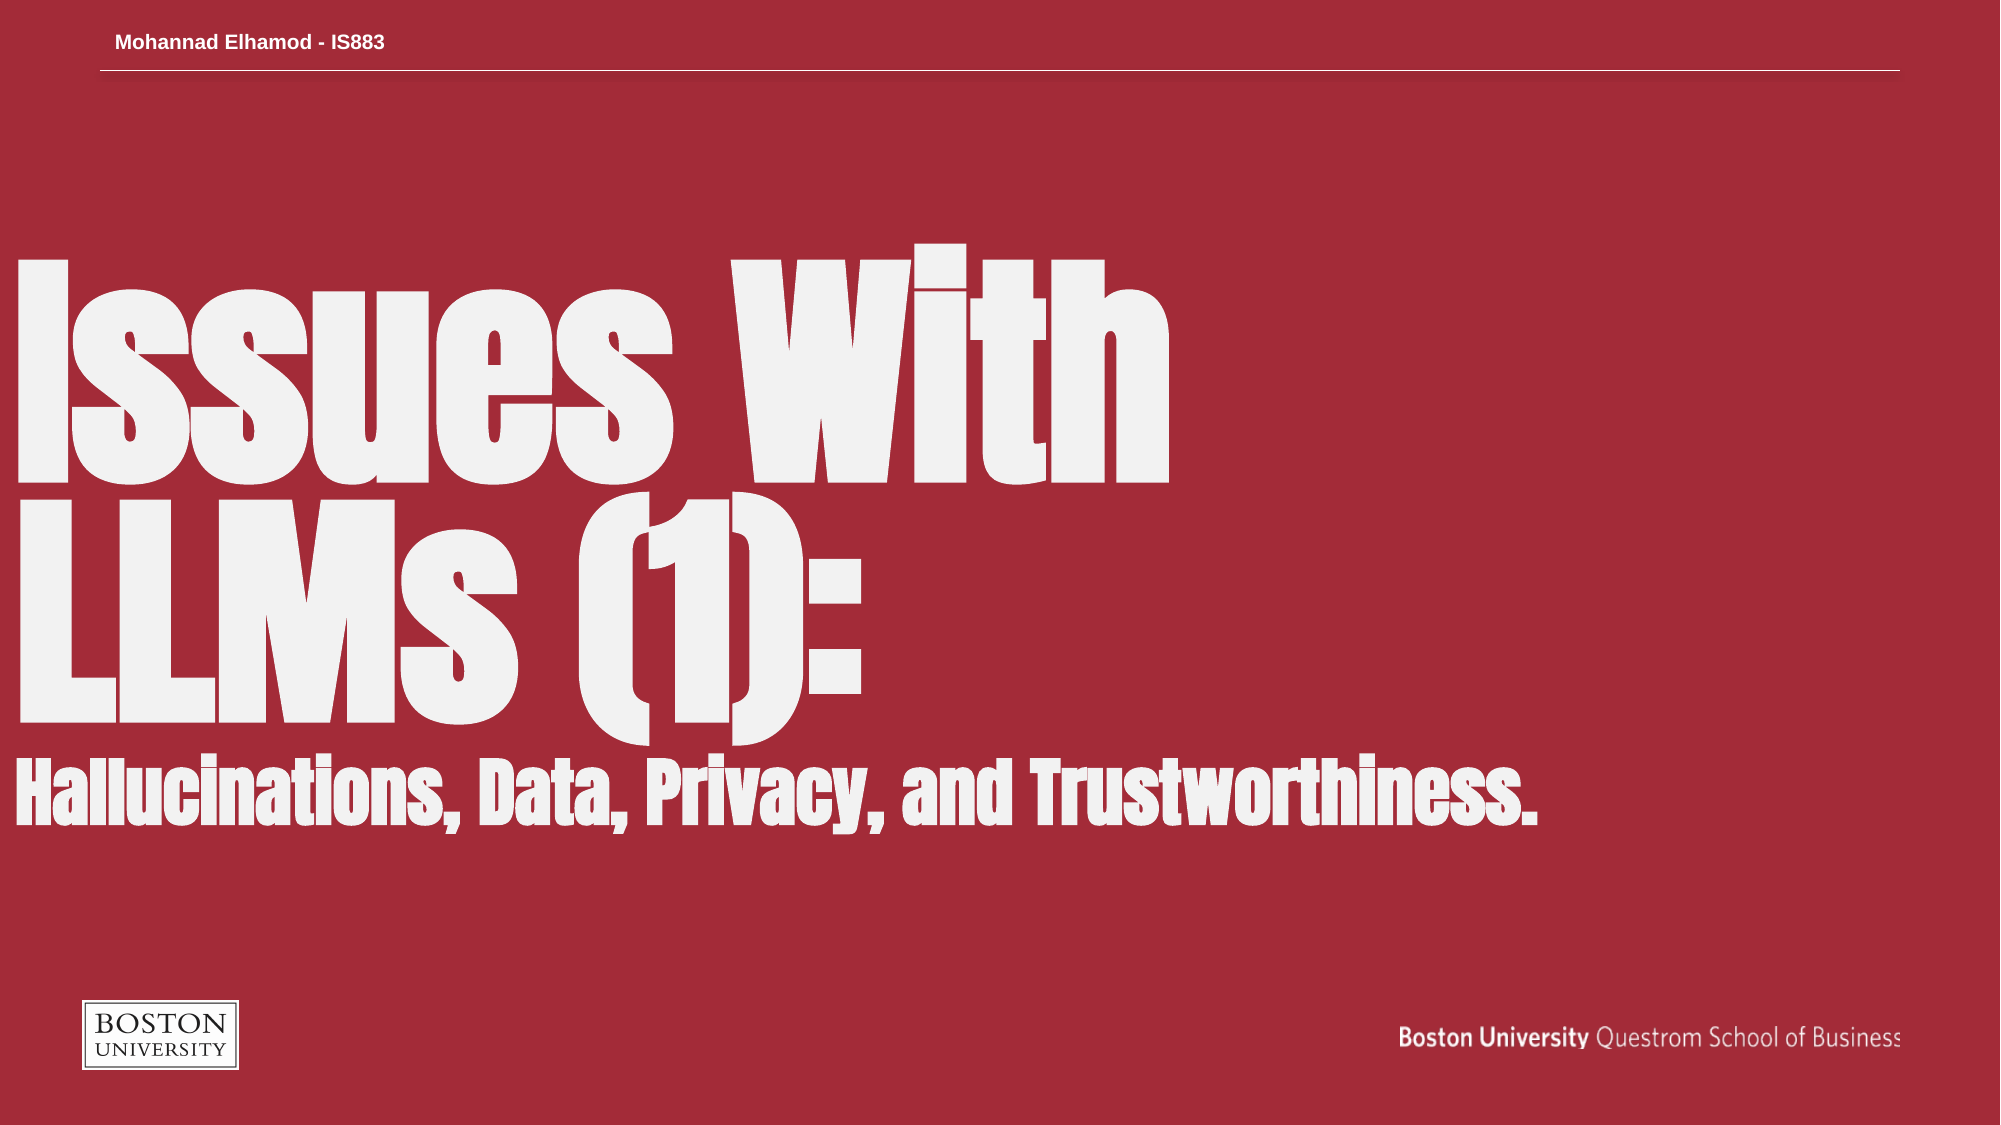

Mohannad Elhamod - IS883
# Issues With LLMs (1): Hallucinations, Data, Privacy, and Trustworthiness.